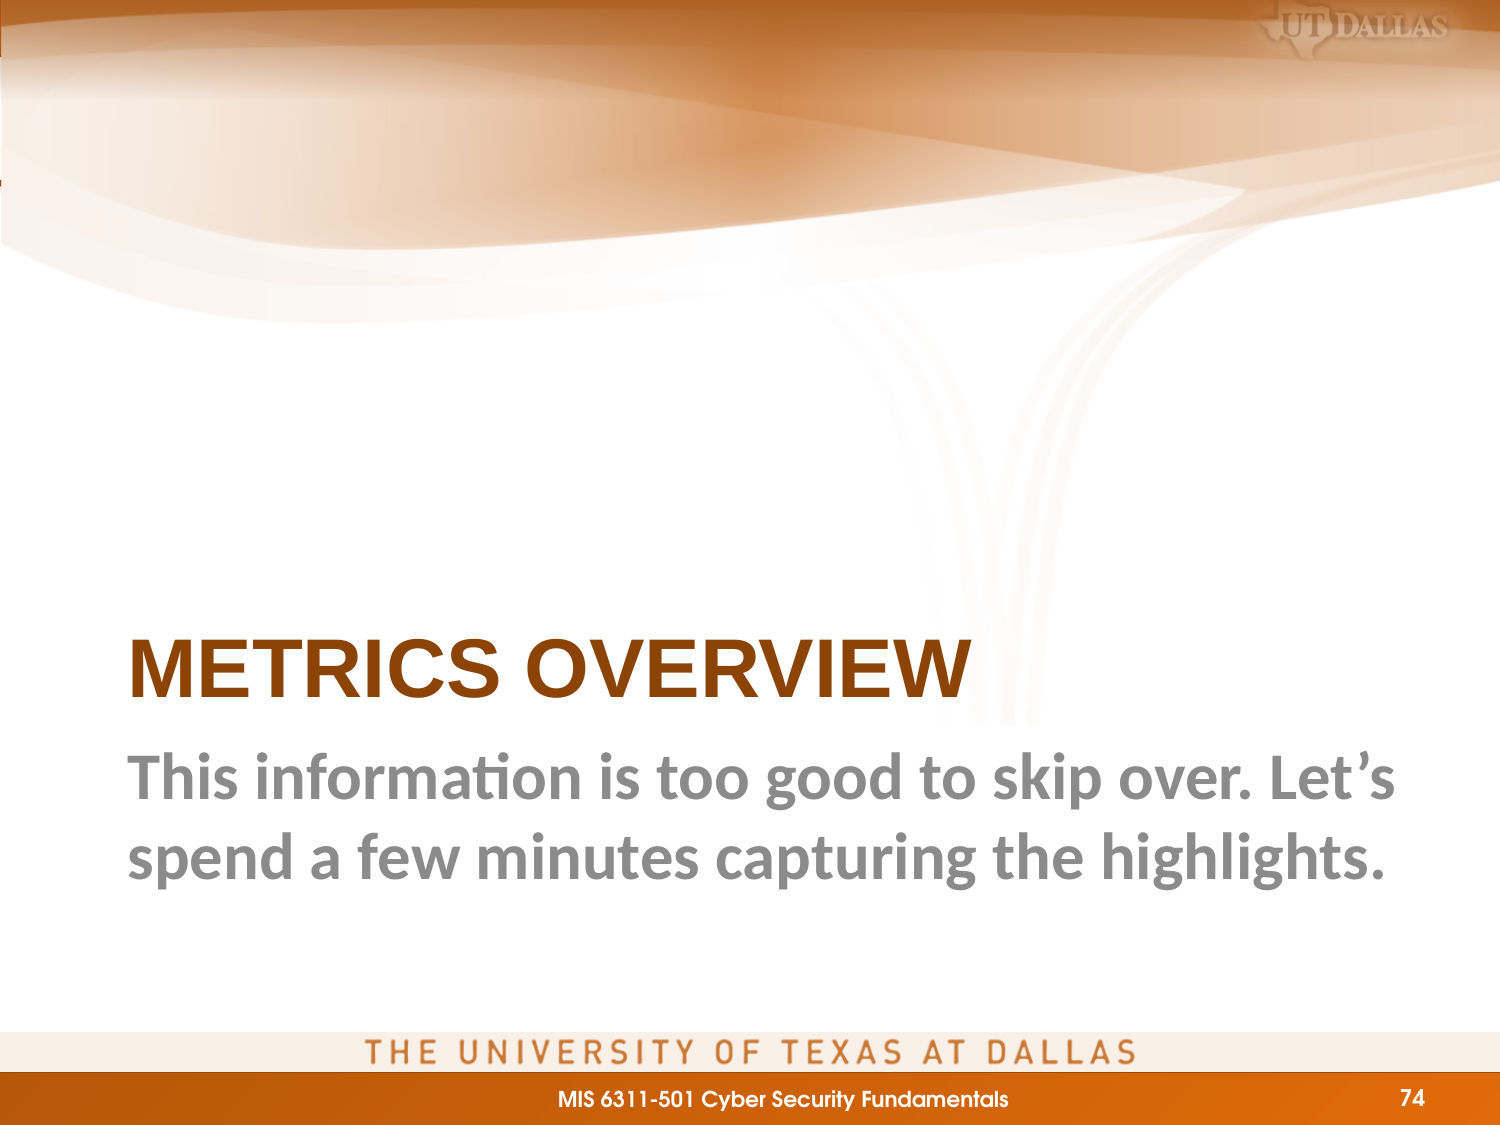

# Metrics Overview
This information is too good to skip over. Let’s spend a few minutes capturing the highlights.
74